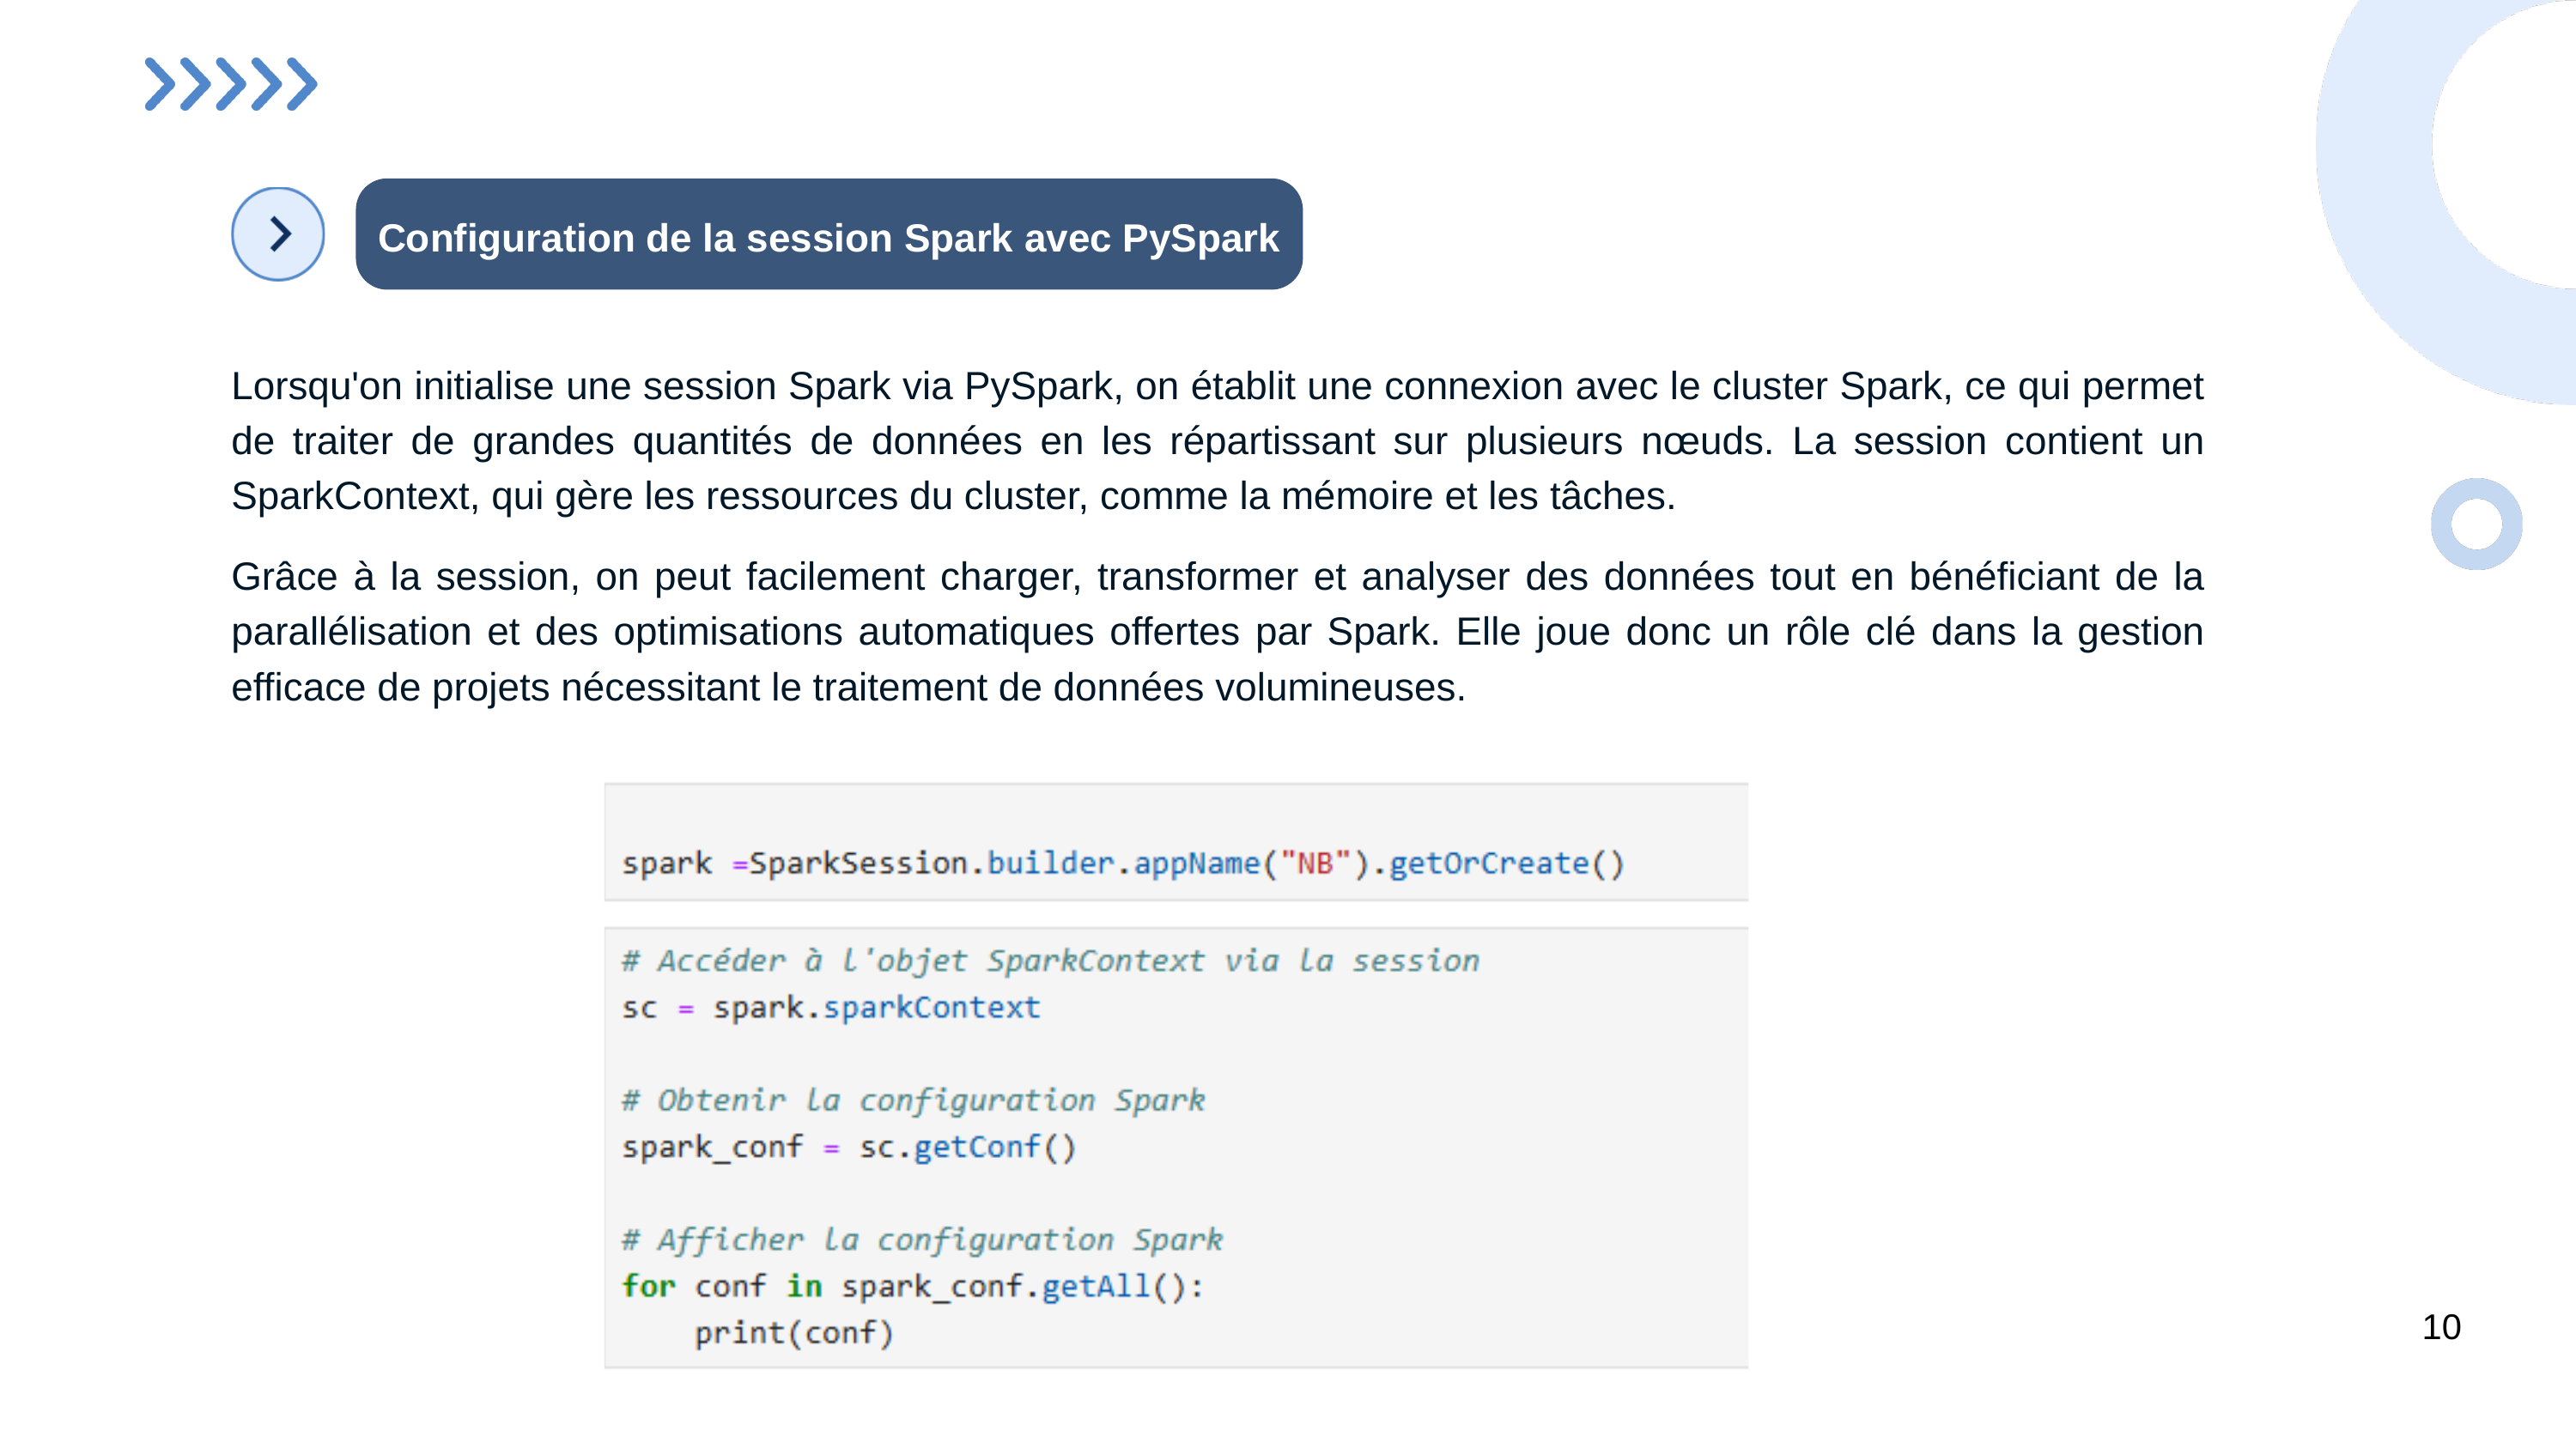

Configuration de la session Spark avec PySpark
Lorsqu'on initialise une session Spark via PySpark, on établit une connexion avec le cluster Spark, ce qui permet de traiter de grandes quantités de données en les répartissant sur plusieurs nœuds. La session contient un SparkContext, qui gère les ressources du cluster, comme la mémoire et les tâches.

Grâce à la session, on peut facilement charger, transformer et analyser des données tout en bénéficiant de la parallélisation et des optimisations automatiques offertes par Spark. Elle joue donc un rôle clé dans la gestion efficace de projets nécessitant le traitement de données volumineuses.

10